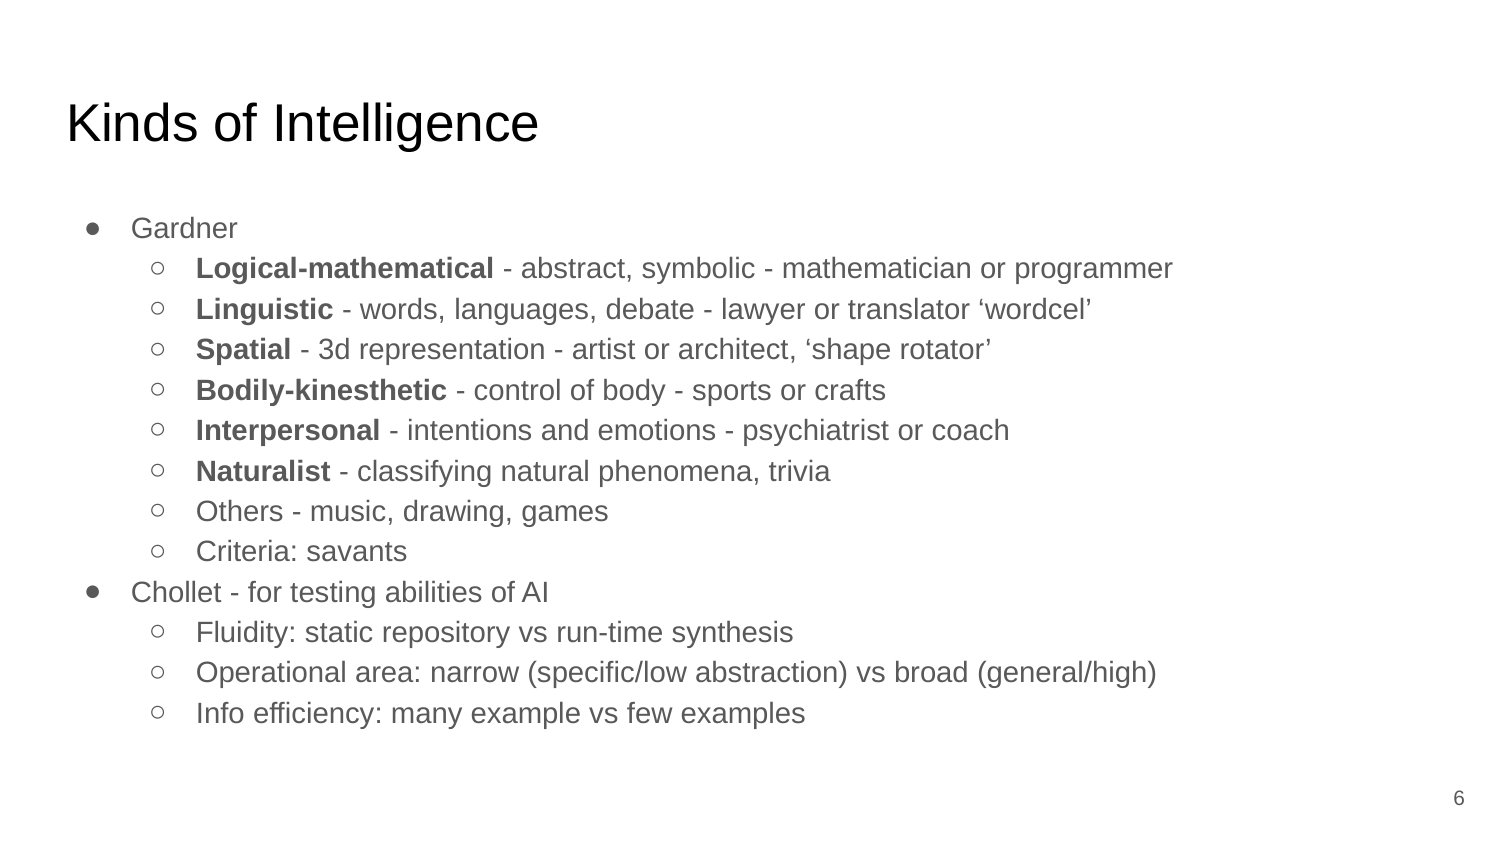

# Kinds of Intelligence
Gardner
Logical-mathematical - abstract, symbolic - mathematician or programmer
Linguistic - words, languages, debate - lawyer or translator ‘wordcel’
Spatial - 3d representation - artist or architect, ‘shape rotator’
Bodily-kinesthetic - control of body - sports or crafts
Interpersonal - intentions and emotions - psychiatrist or coach
Naturalist - classifying natural phenomena, trivia
Others - music, drawing, games
Criteria: savants
Chollet - for testing abilities of AI
Fluidity: static repository vs run-time synthesis
Operational area: narrow (specific/low abstraction) vs broad (general/high)
Info efficiency: many example vs few examples
6